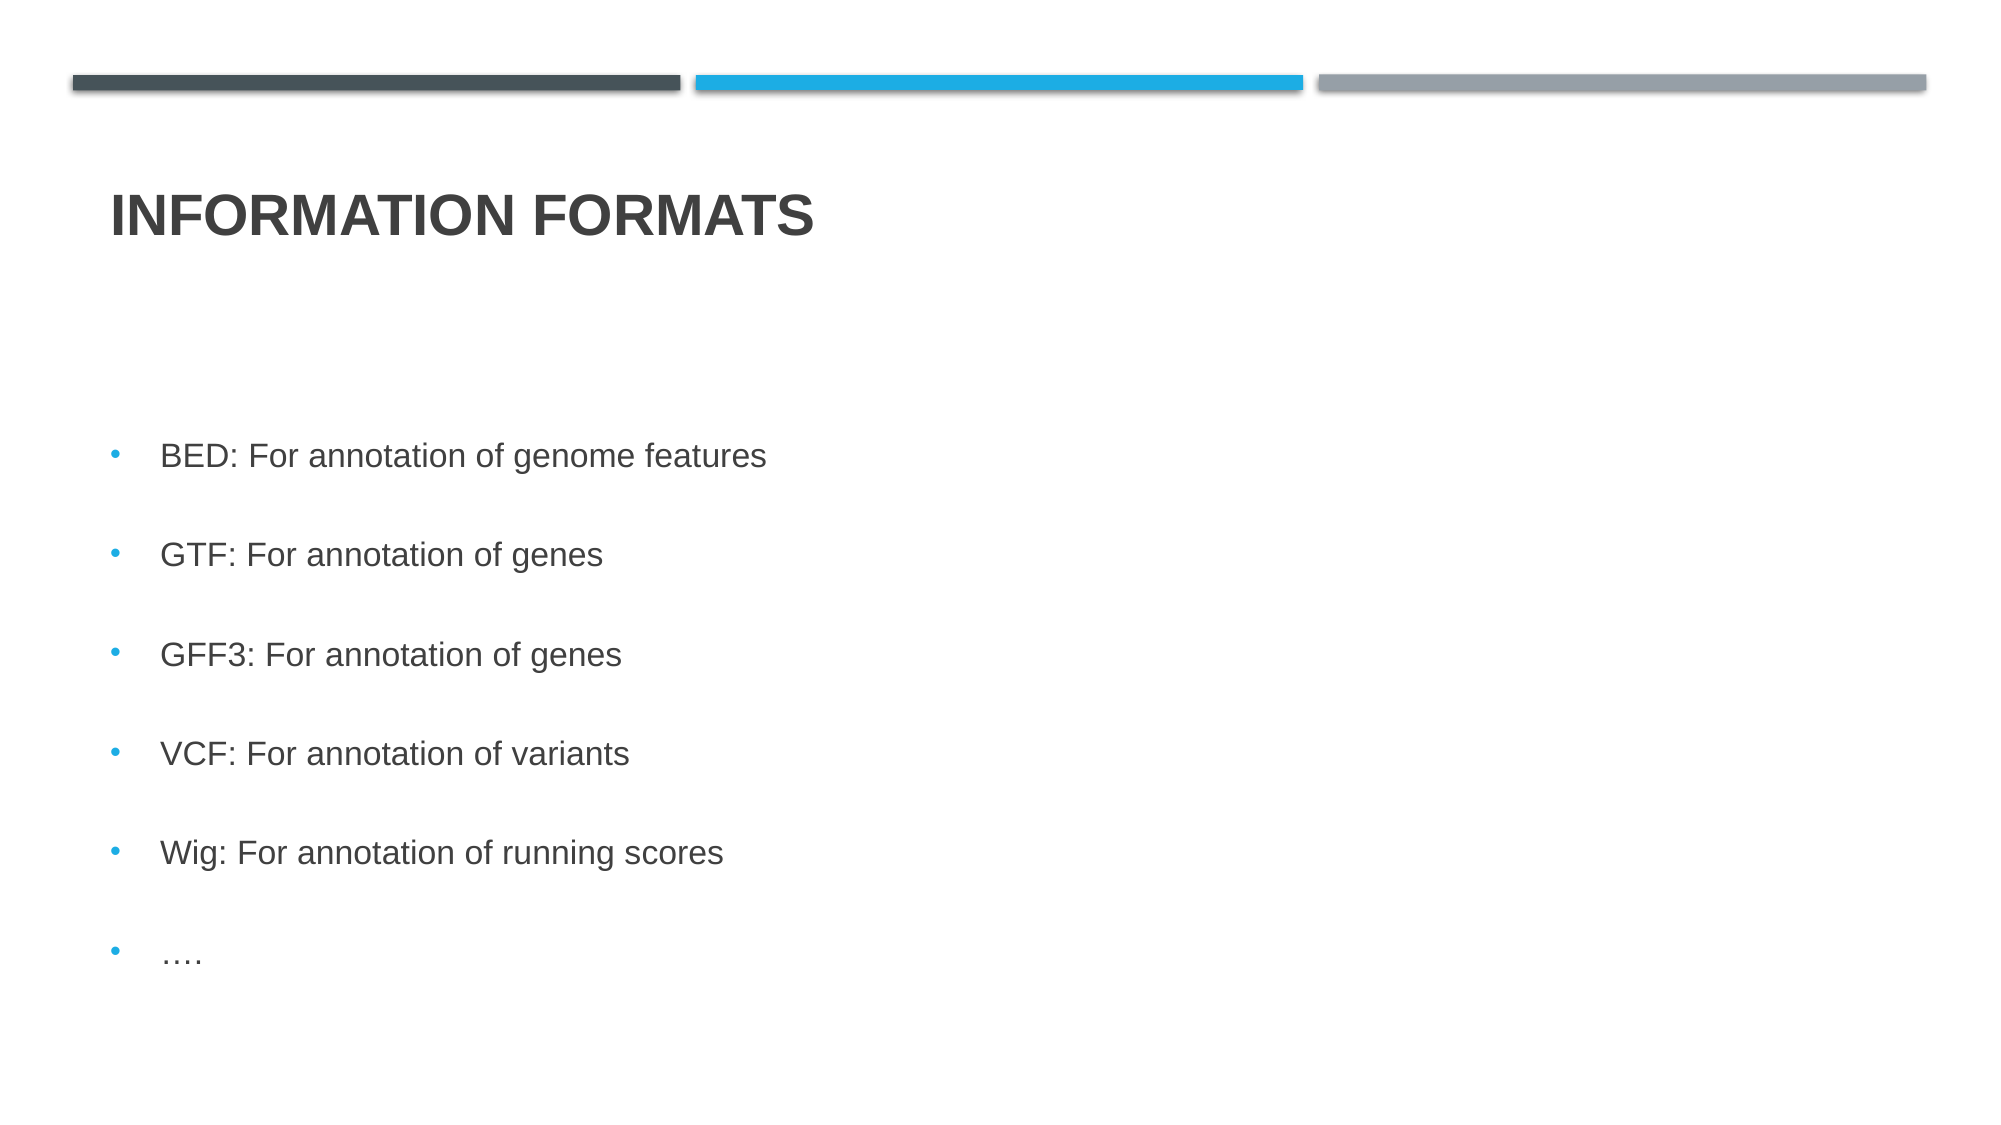

# Information FORMATS
BED: For annotation of genome features
GTF: For annotation of genes
GFF3: For annotation of genes
VCF: For annotation of variants
Wig: For annotation of running scores
….